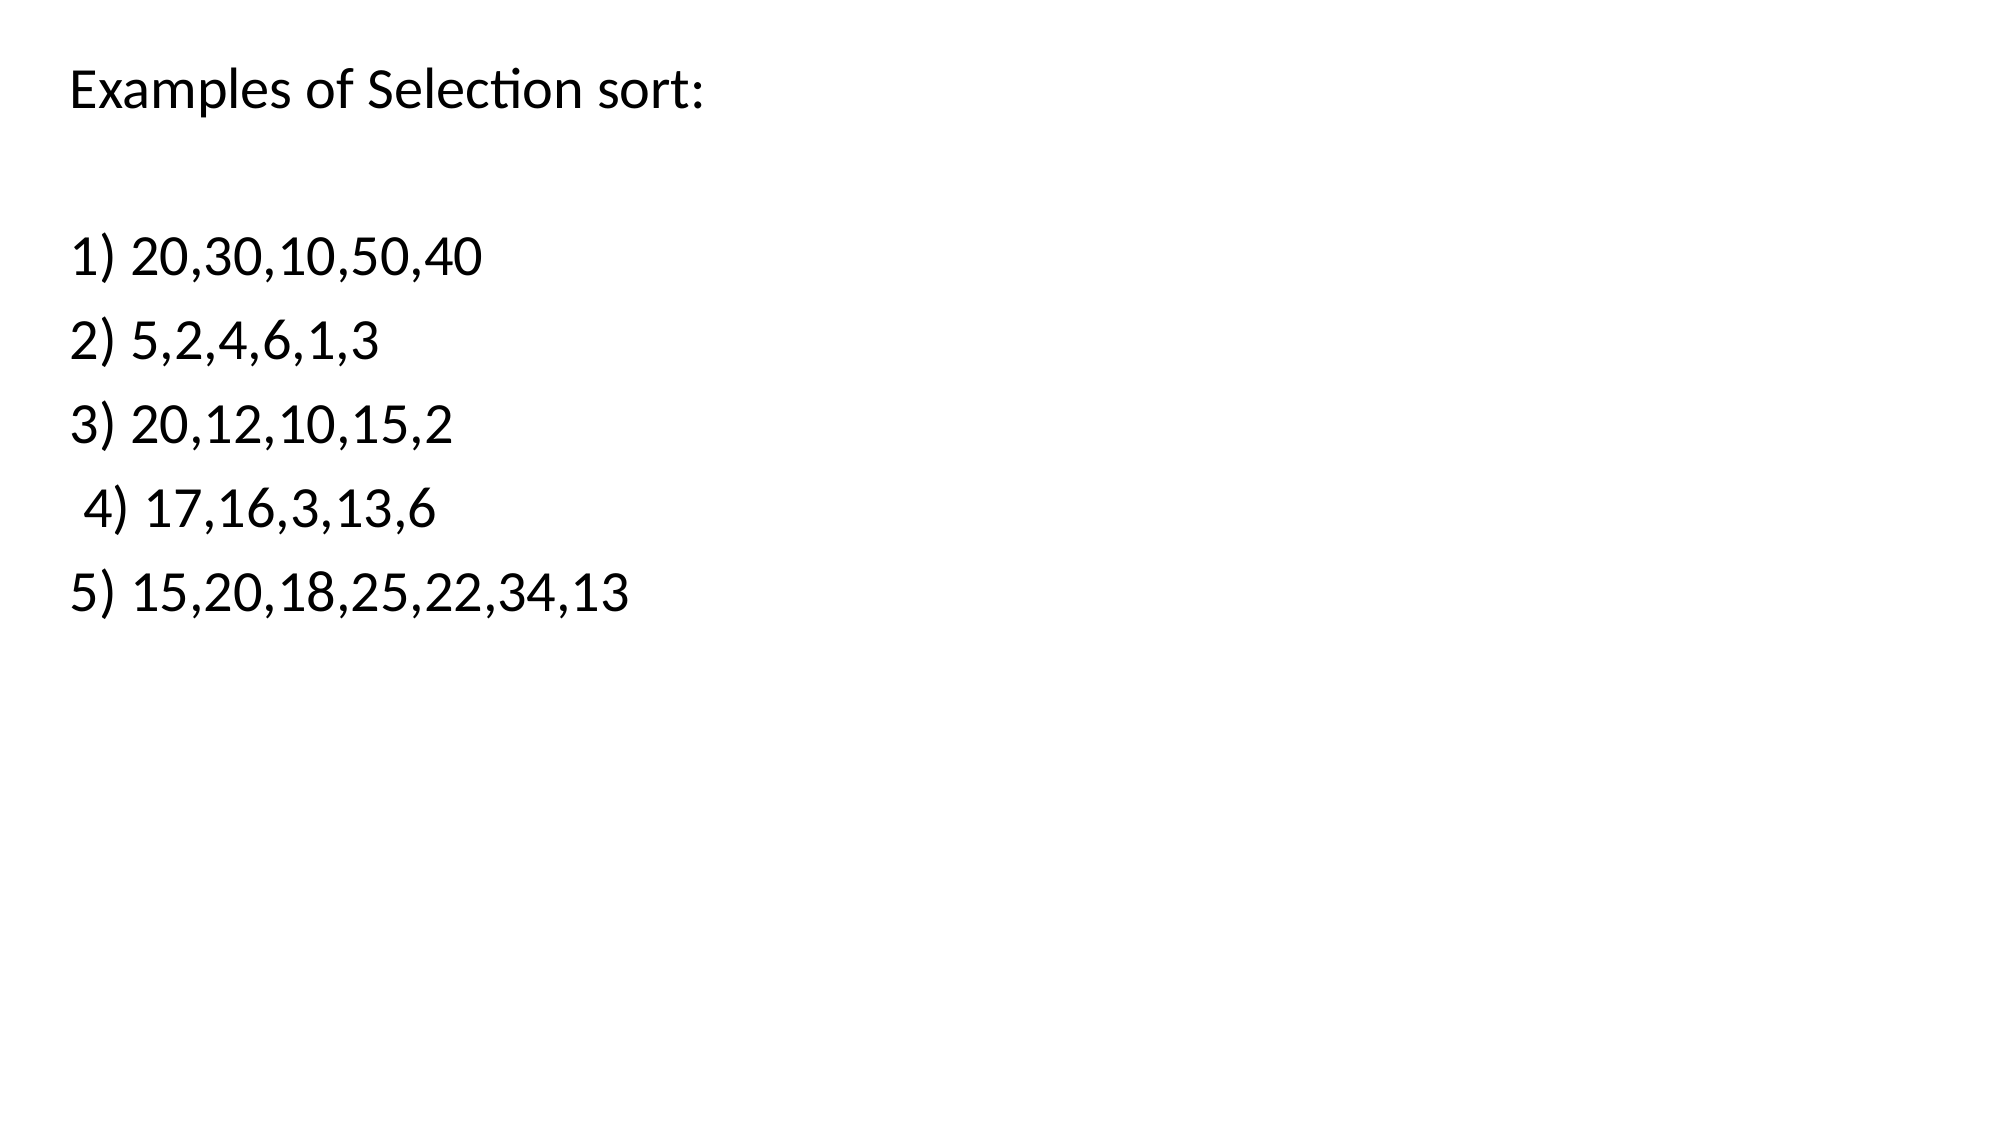

Examples of Selection sort:

1) 20,30,10,50,40
2) 5,2,4,6,1,3
3) 20,12,10,15,2
 4) 17,16,3,13,6
5) 15,20,18,25,22,34,13